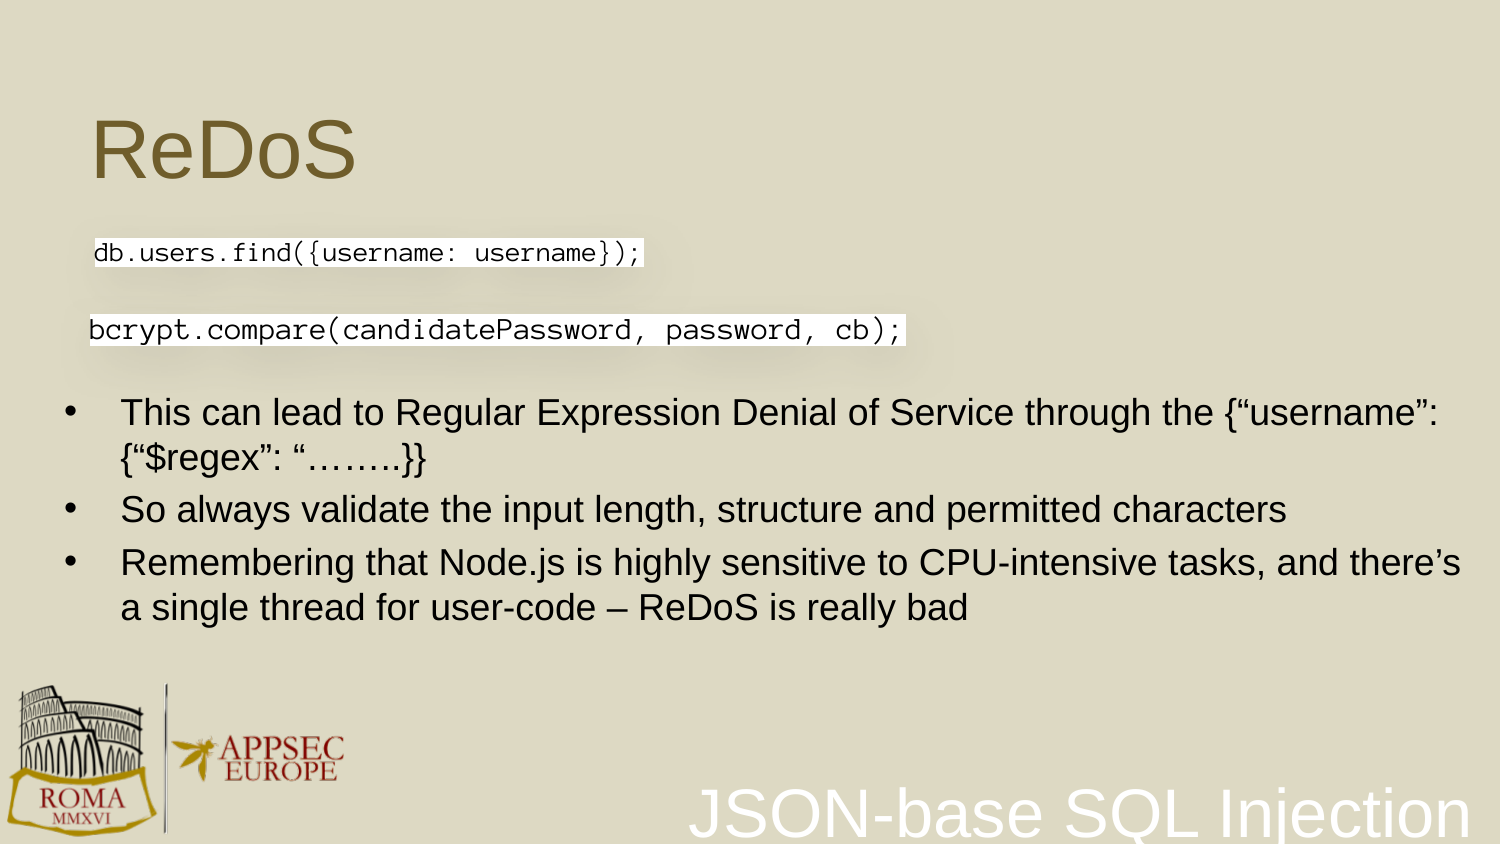

# ReDoS
db.users.find({username: username});
bcrypt.compare(candidatePassword, password, cb);
This can lead to Regular Expression Denial of Service through the {“username”: {“$regex”: “……..}}
So always validate the input length, structure and permitted characters
Remembering that Node.js is highly sensitive to CPU-intensive tasks, and there’s a single thread for user-code – ReDoS is really bad

JSON-base SQL Injection